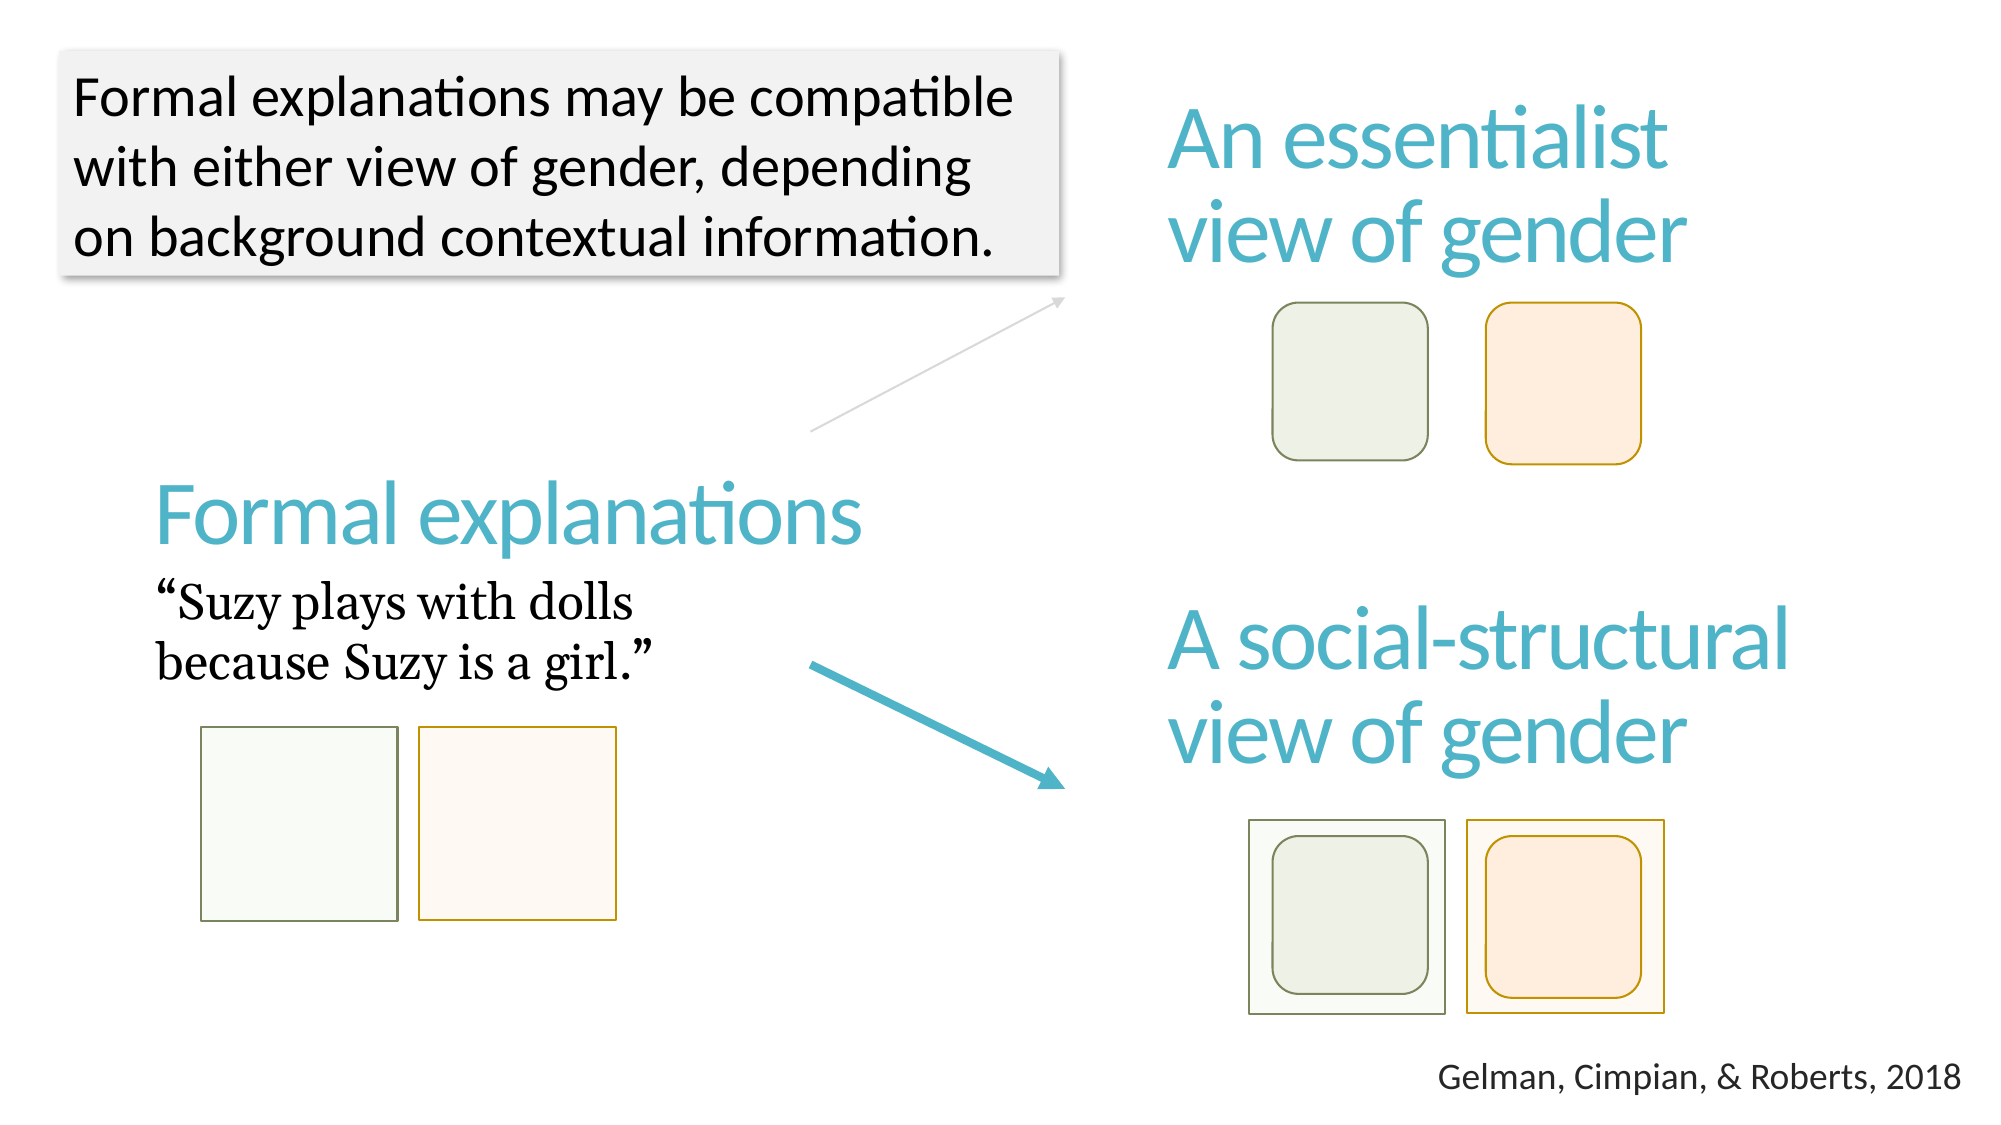

An essentialist
view of gender
Formal explanations may be compatible with either view of gender, depending on background contextual information.

Formal explanations
A social-structural view of gender
“Suzy plays with dolls
because Suzy is a girl.”

Gelman, Cimpian, & Roberts, 2018